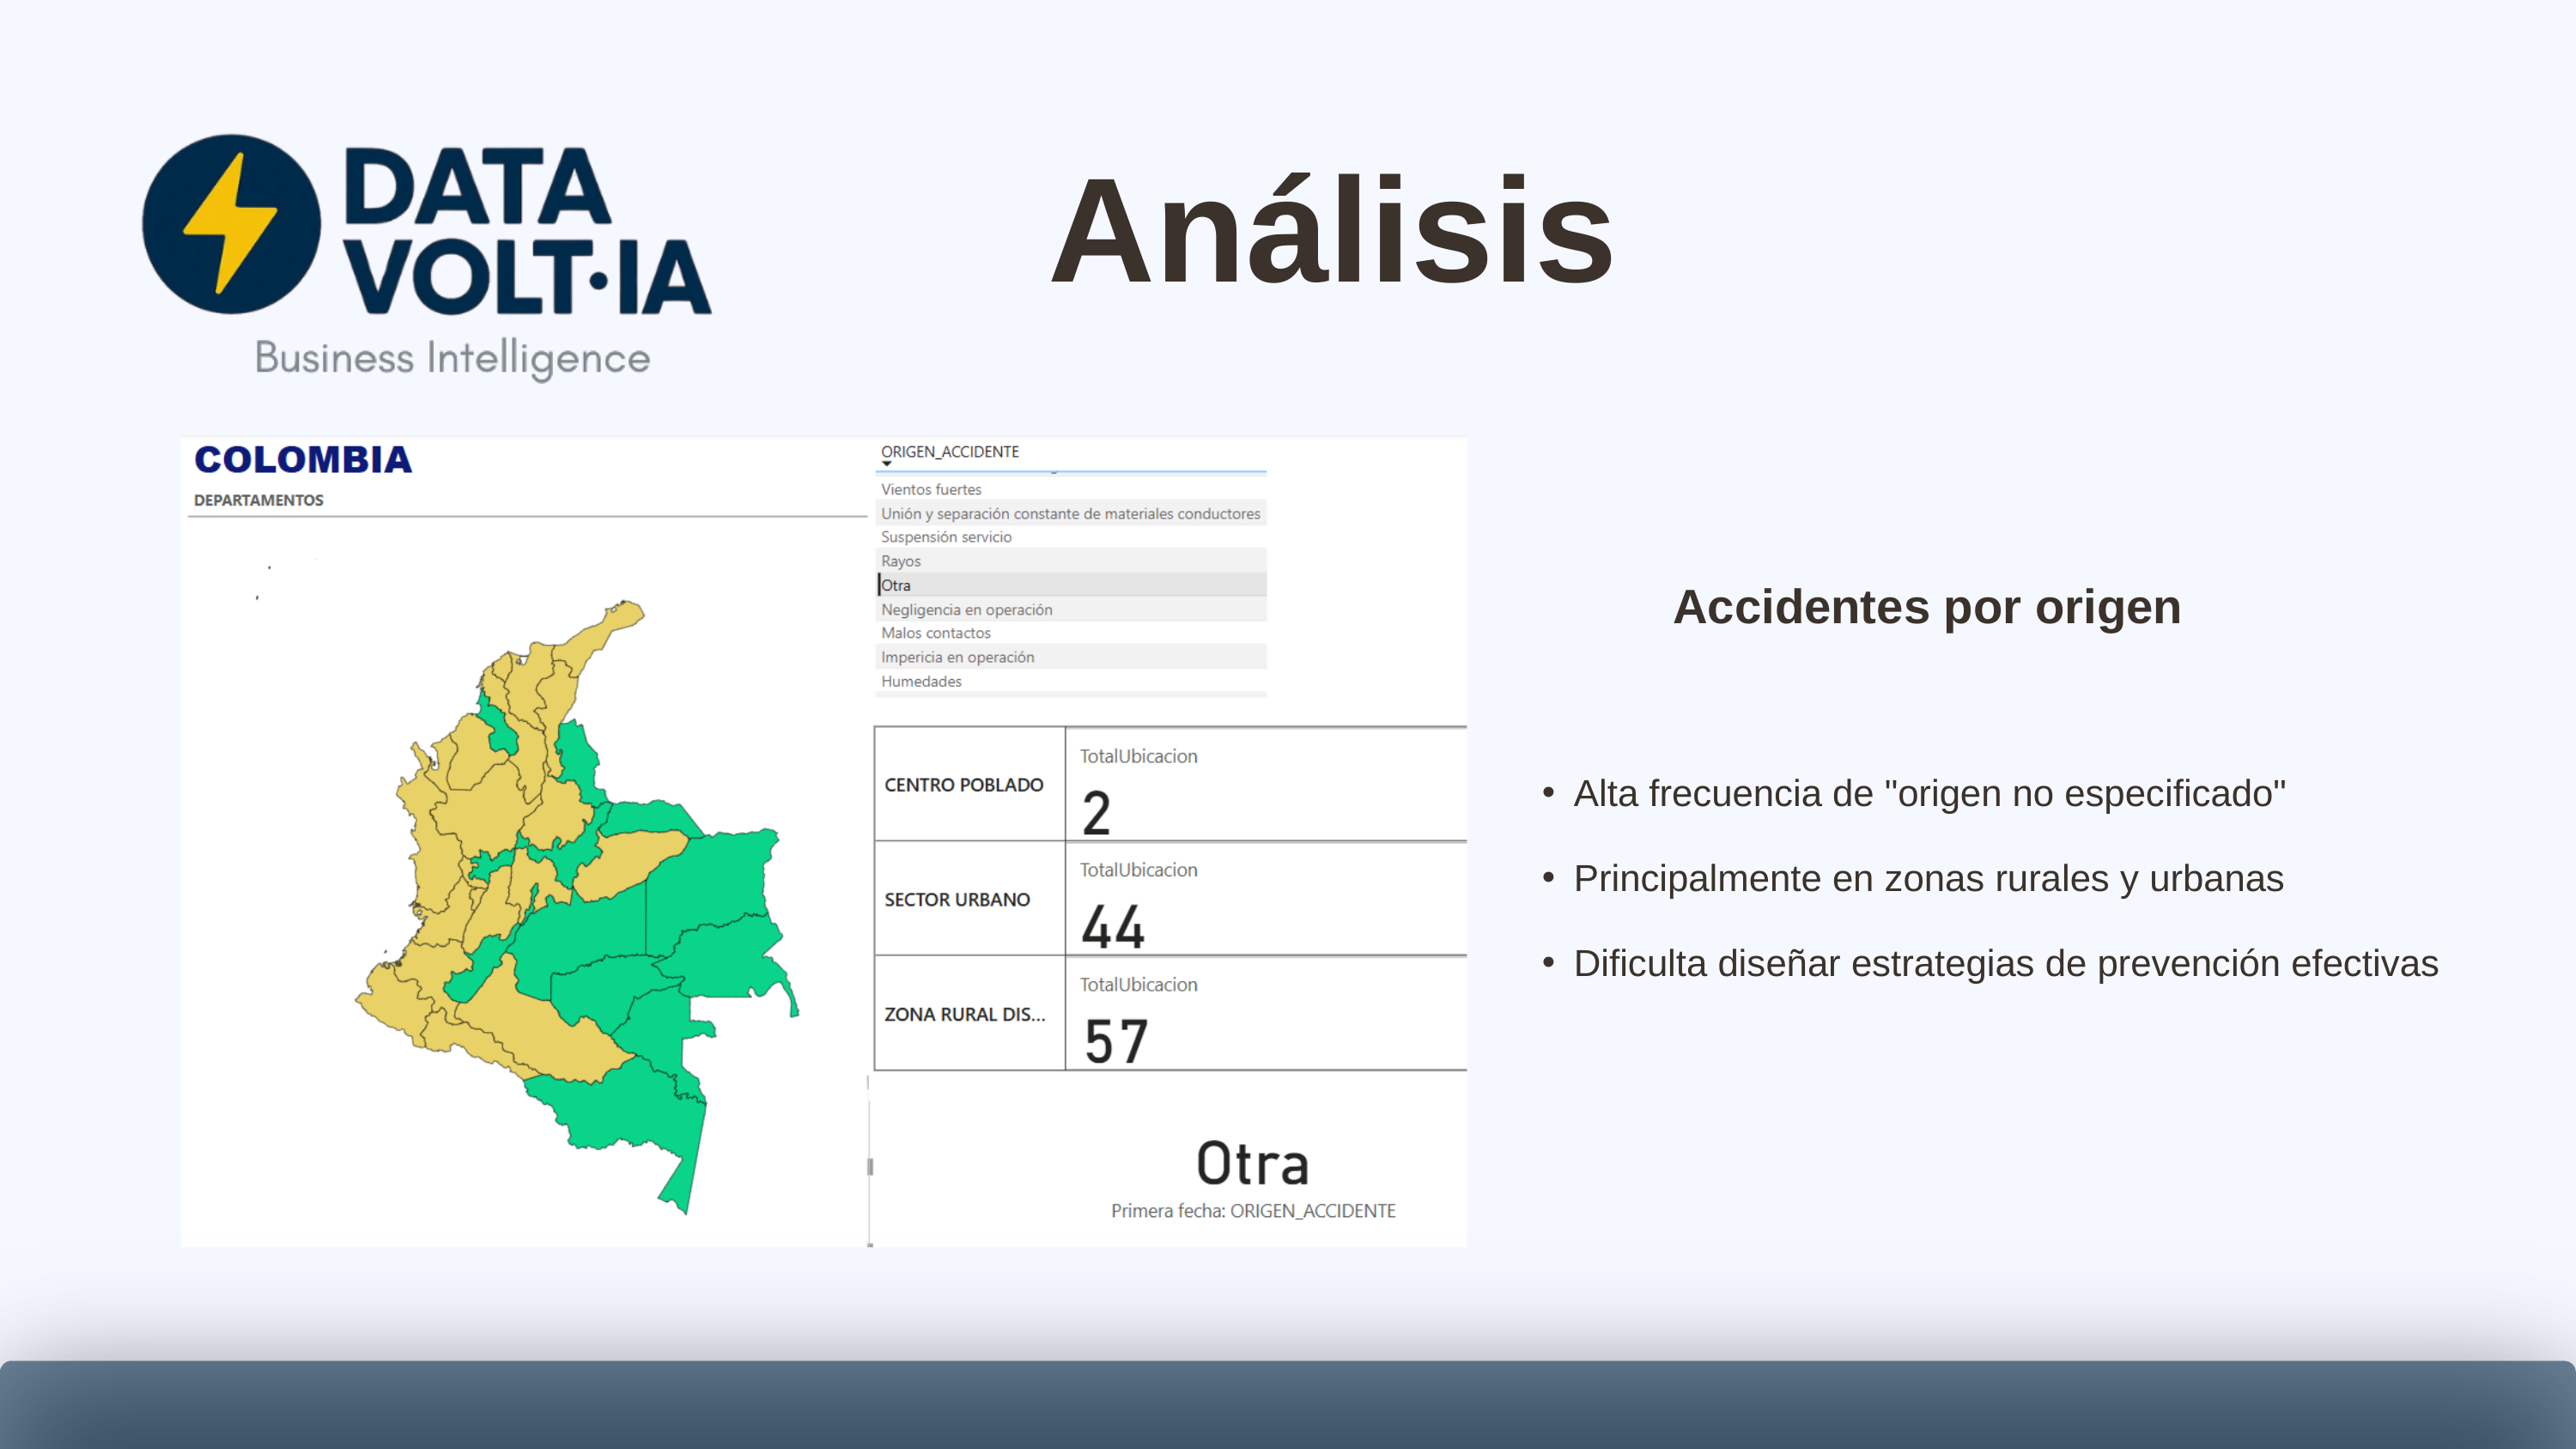

Análisis

Accidentes por origen
Alta frecuencia de "origen no especificado"

Principalmente en zonas rurales y urbanas

Dificulta diseñar estrategias de prevención efectivas